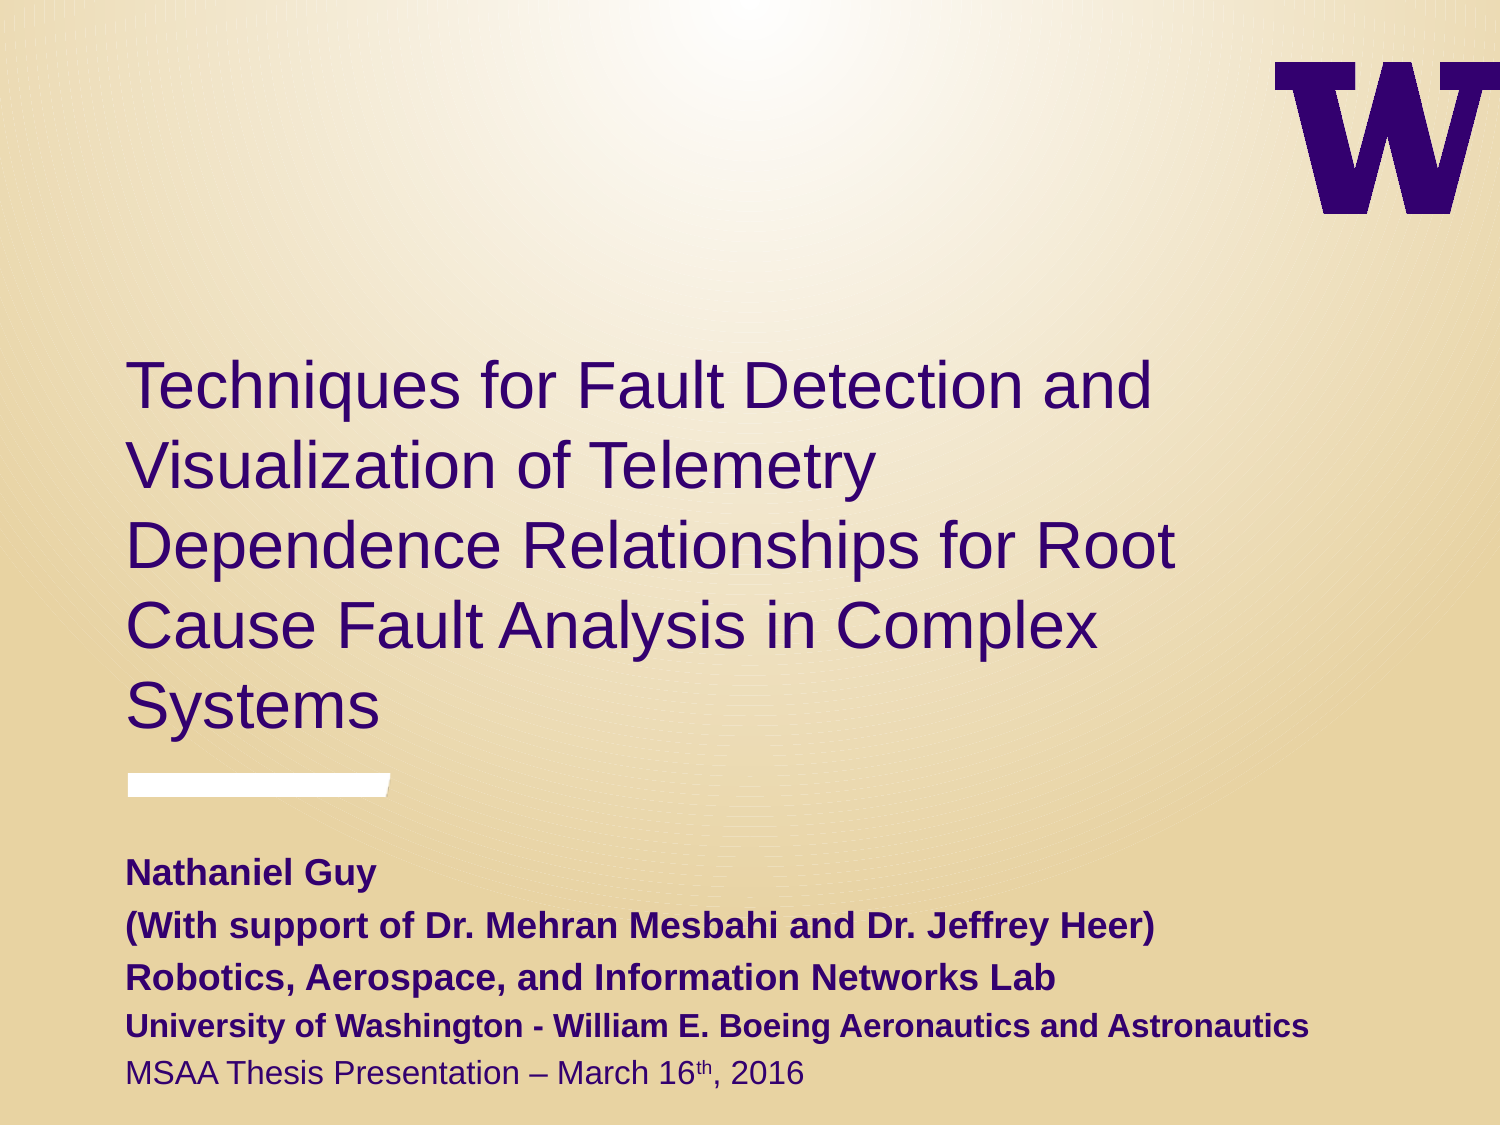

Techniques for Fault Detection and Visualization of Telemetry Dependence Relationships for Root Cause Fault Analysis in Complex Systems
Nathaniel Guy
(With support of Dr. Mehran Mesbahi and Dr. Jeffrey Heer)
Robotics, Aerospace, and Information Networks Lab
University of Washington - William E. Boeing Aeronautics and Astronautics
MSAA Thesis Presentation – March 16th, 2016